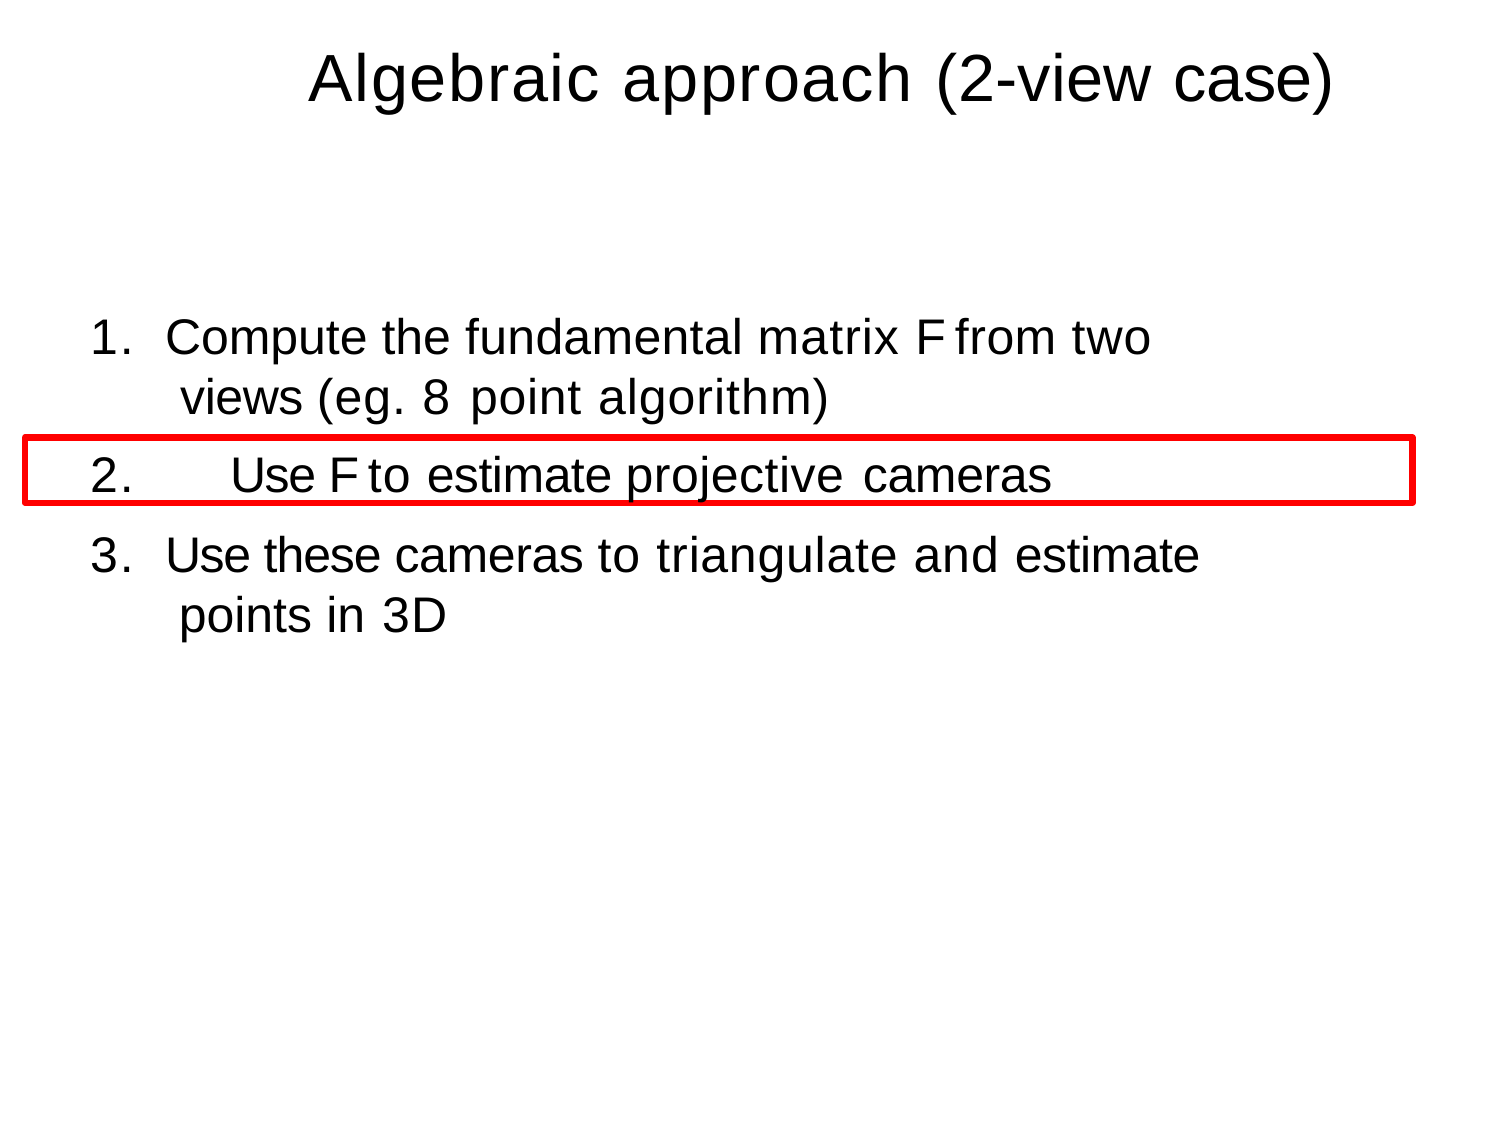

# Algebraic approach (2-view case)
1.	Compute the fundamental matrix F from two  views (eg. 8 point algorithm)
2.	Use F to estimate projective cameras
3.	Use these cameras to triangulate and estimate  points in 3D